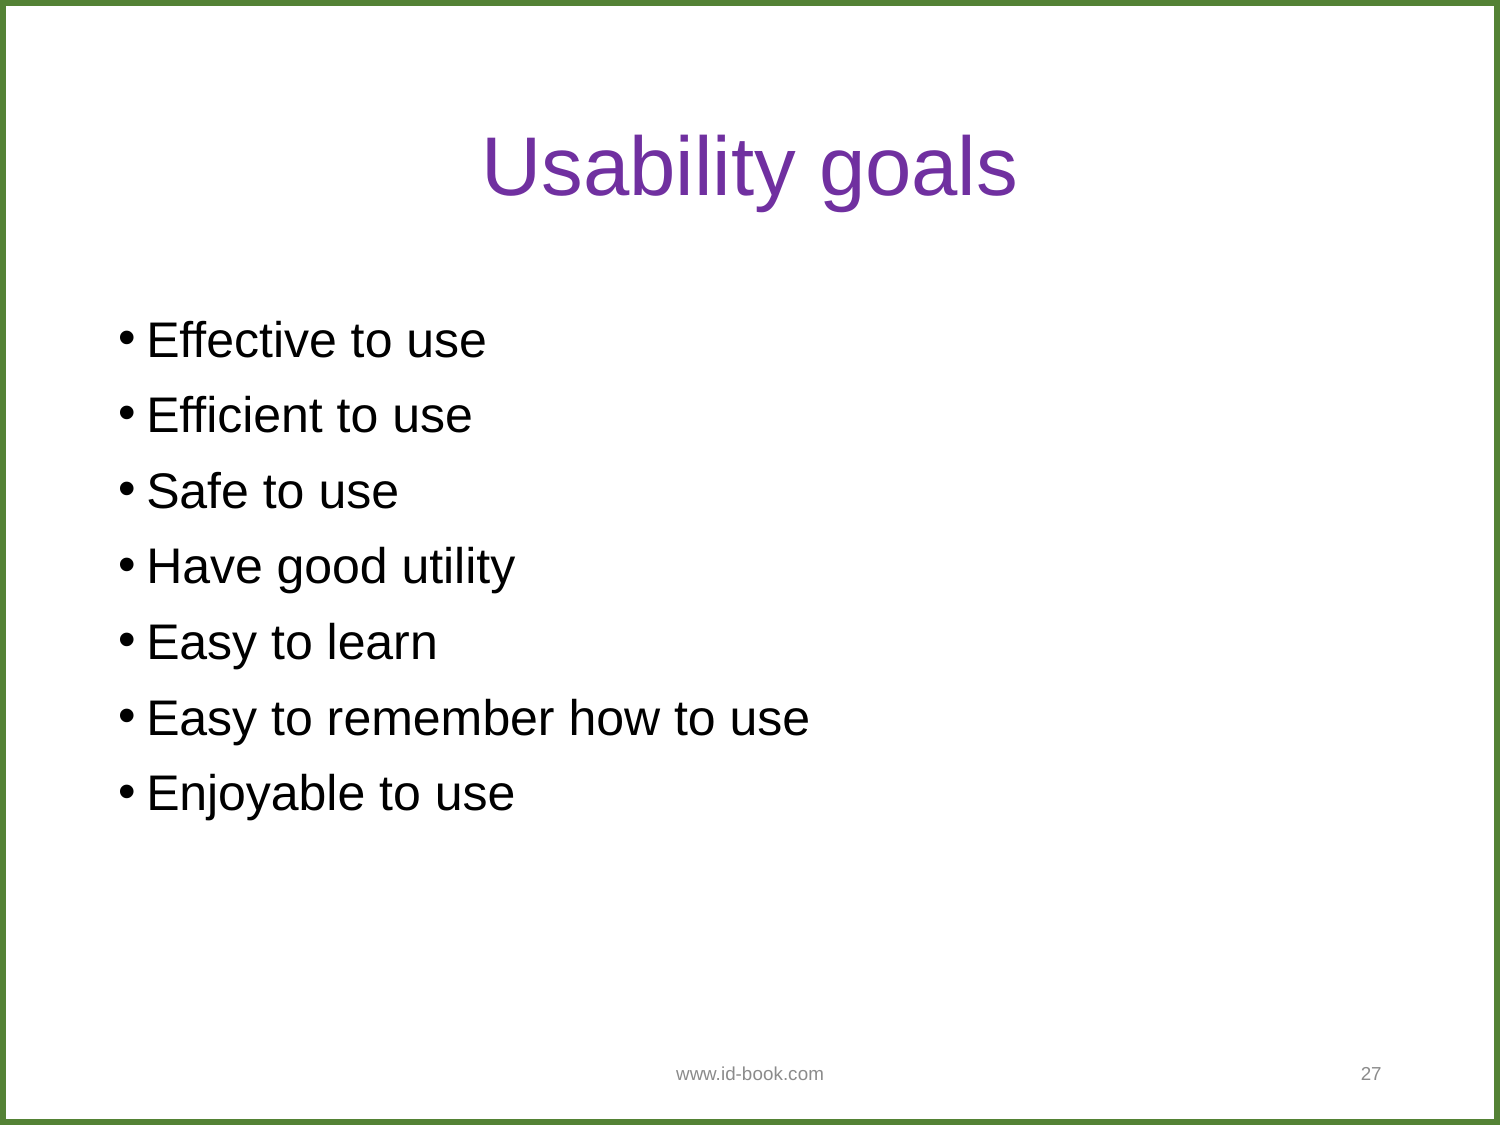

# Usability goals
Effective to use
Efficient to use
Safe to use
Have good utility
Easy to learn
Easy to remember how to use
Enjoyable to use
www.id-book.com
27